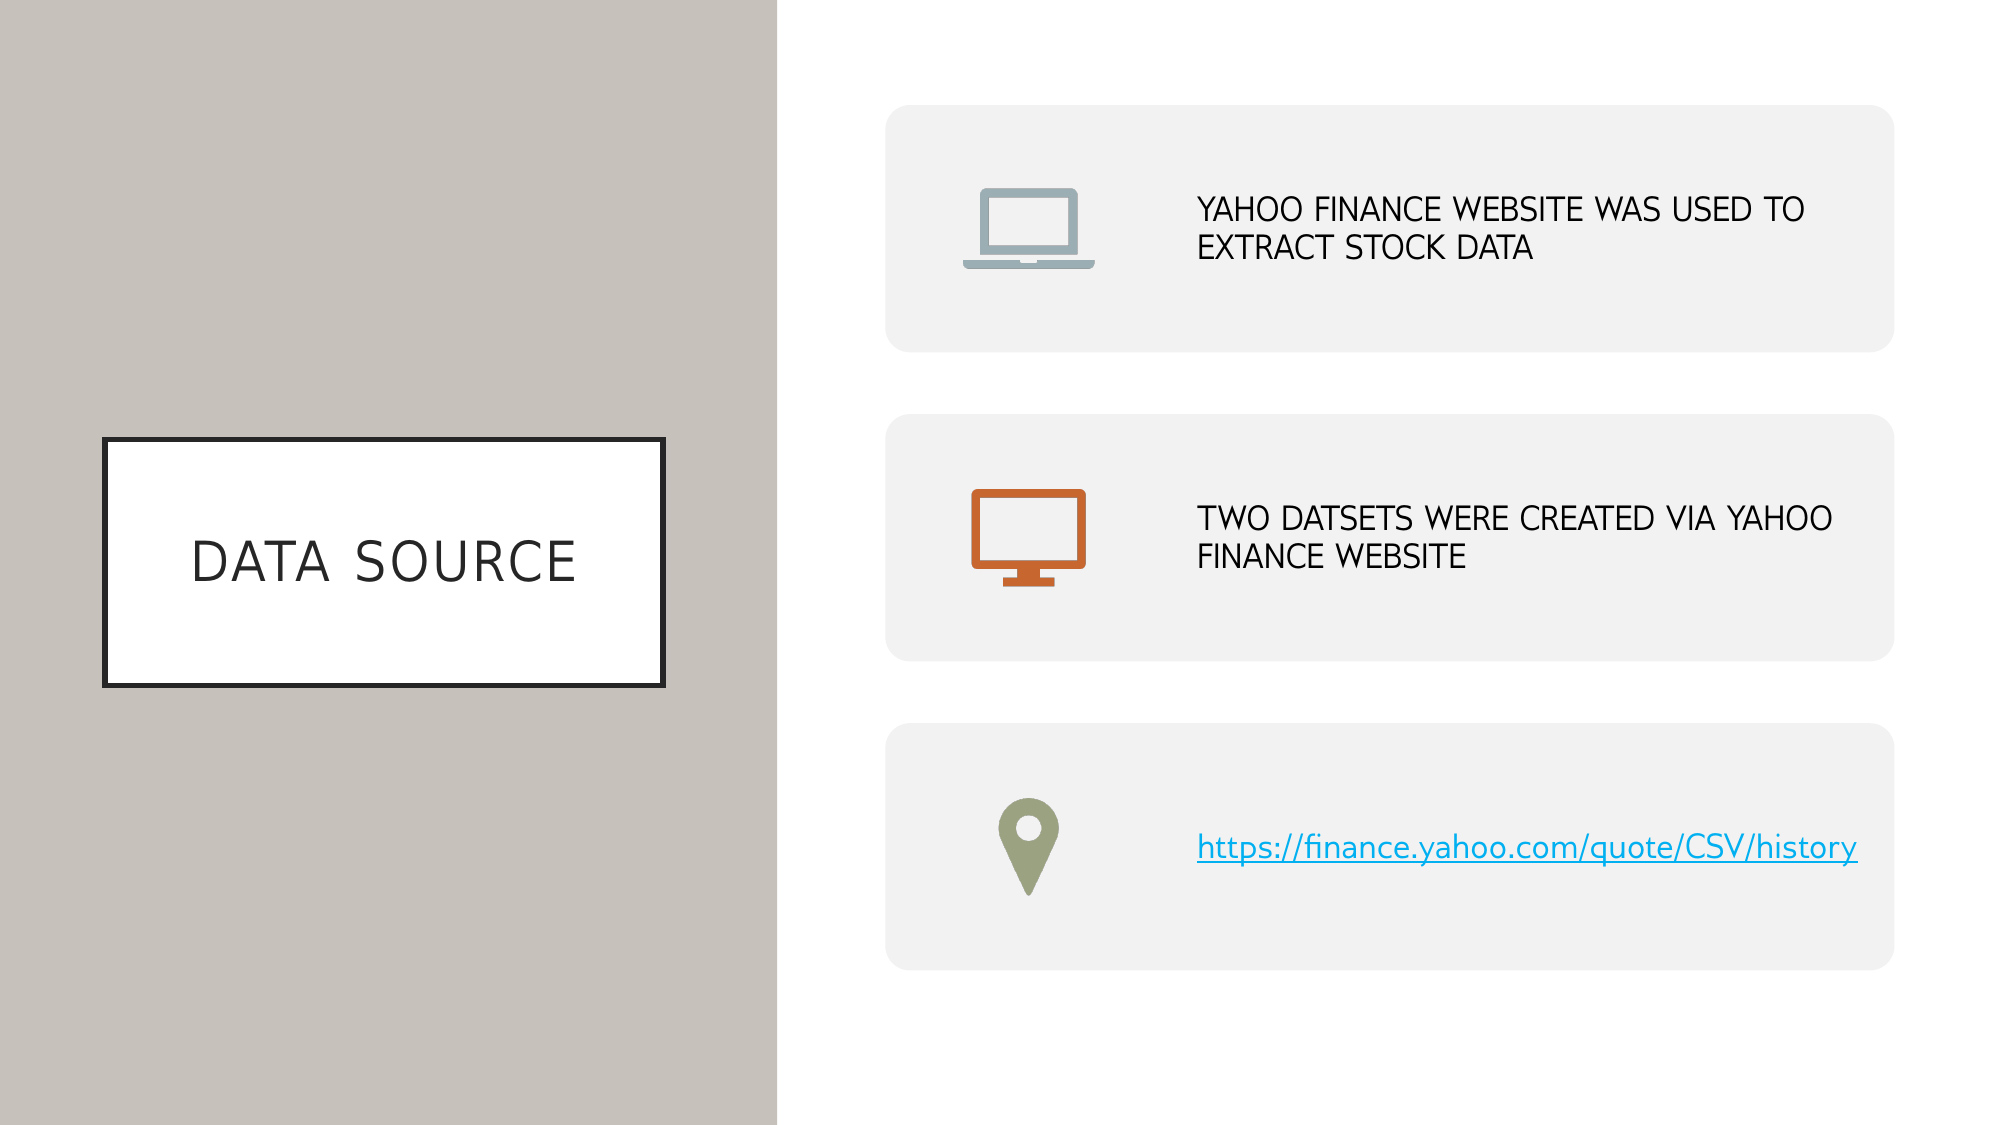

YAHOO FINANCE WEBSITE WAS USED TO EXTRACT STOCK DATA
TWO DATSETS WERE CREATED VIA YAHOO FINANCE WEBSITE
https://finance.yahoo.com/quote/CSV/history
# DATA SOURCE